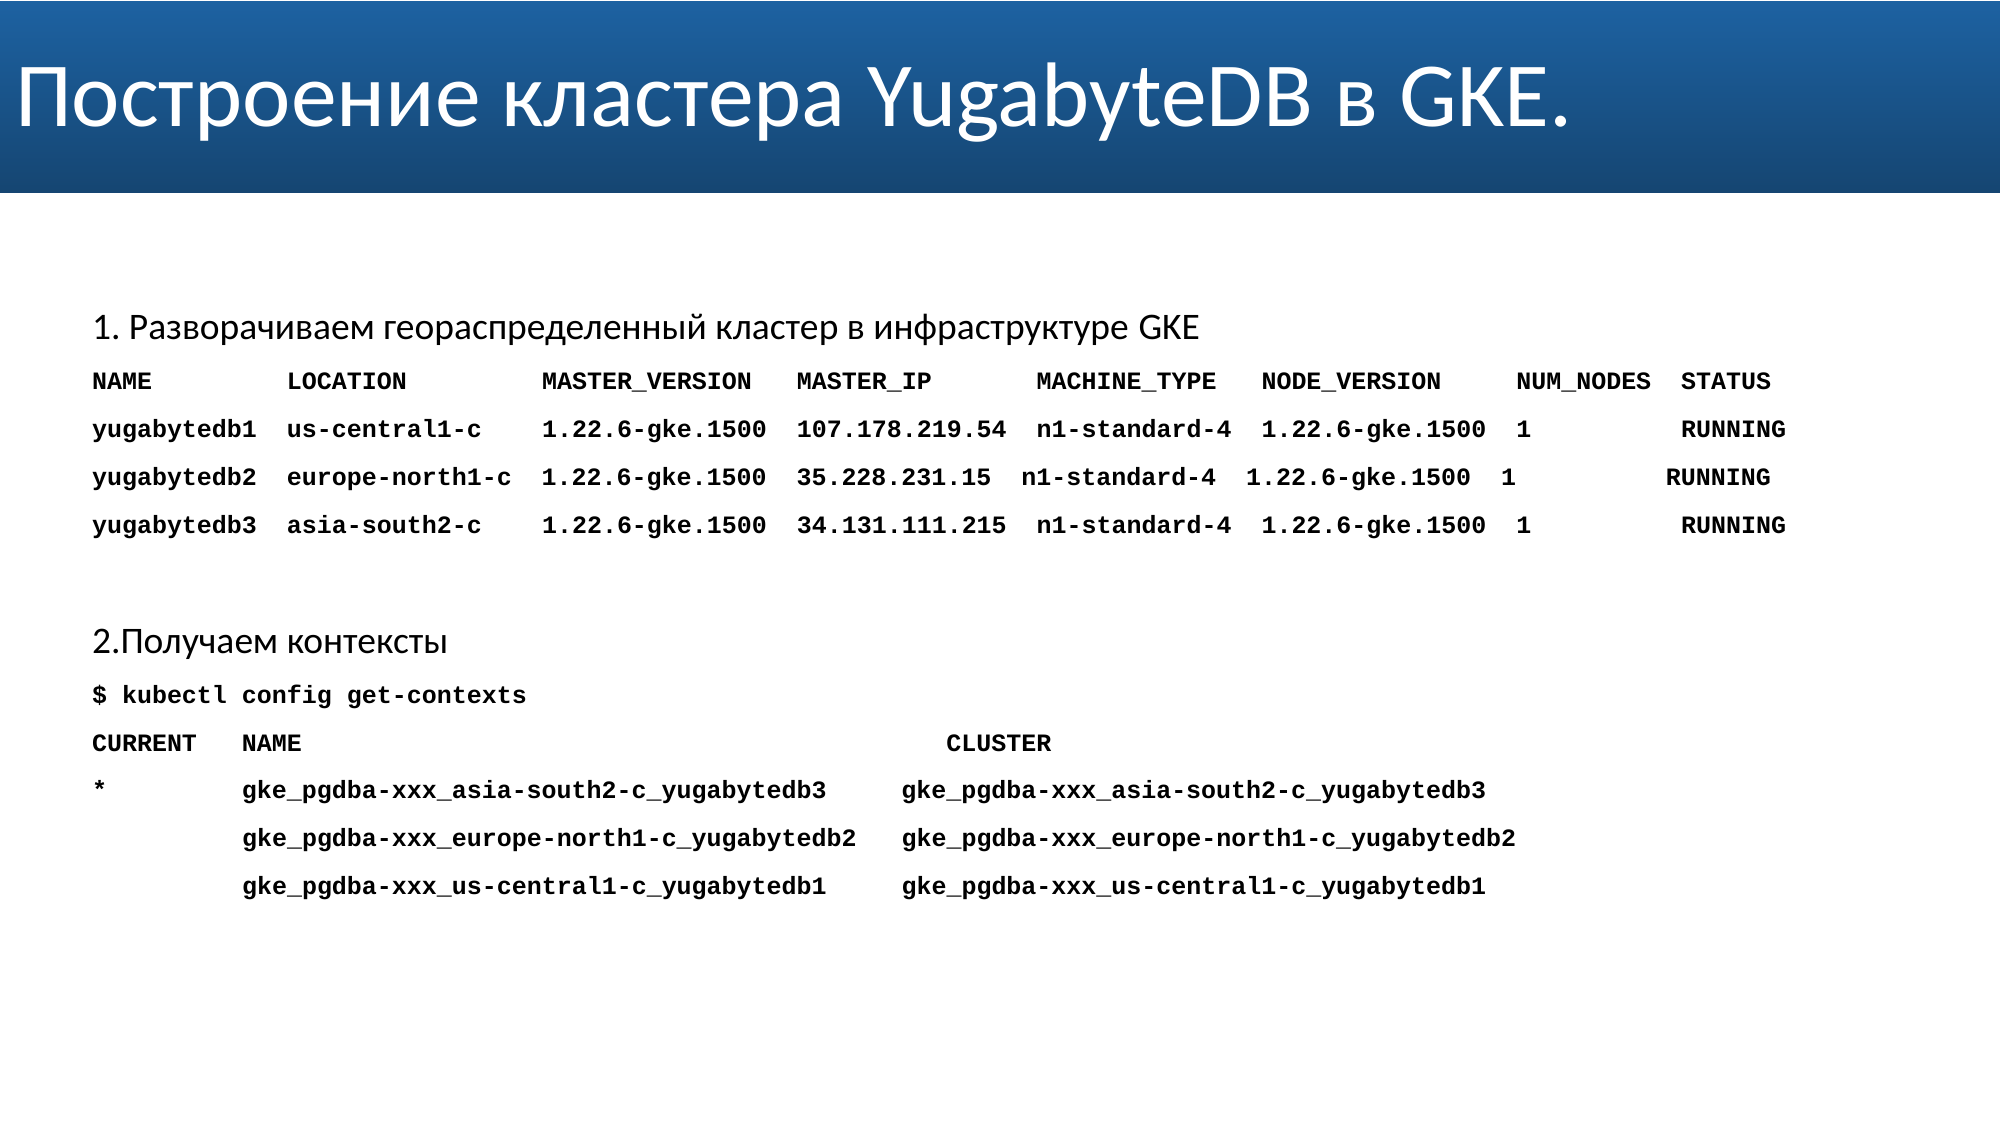

Построение кластера YugabyteDB в GKE.
1. Разворачиваем геораспределенный кластер в инфраструктуре GKE
NAME         LOCATION       	MASTER_VERSION   MASTER_IP       MACHINE_TYPE   NODE_VERSION     NUM_NODES  STATUS
yugabytedb1  us-central1-c  	1.22.6-gke.1500  107.178.219.54  n1-standard-4  1.22.6-gke.1500  1          RUNNING
yugabytedb2  europe-north1-c  1.22.6-gke.1500  35.228.231.15  n1-standard-4  1.22.6-gke.1500  1          RUNNING
yugabytedb3  asia-south2-c  	1.22.6-gke.1500  34.131.111.215  n1-standard-4  1.22.6-gke.1500  1          RUNNING

2.Получаем контексты
$ kubectl config get-contexts
CURRENT   NAME                                           CLUSTER
*         gke_pgdba-xxx_asia-south2-c_yugabytedb3     gke_pgdba-xxx_asia-south2-c_yugabytedb3
          gke_pgdba-xxx_europe-north1-c_yugabytedb2   gke_pgdba-xxx_europe-north1-c_yugabytedb2
          gke_pgdba-xxx_us-central1-c_yugabytedb1     gke_pgdba-xxx_us-central1-c_yugabytedb1